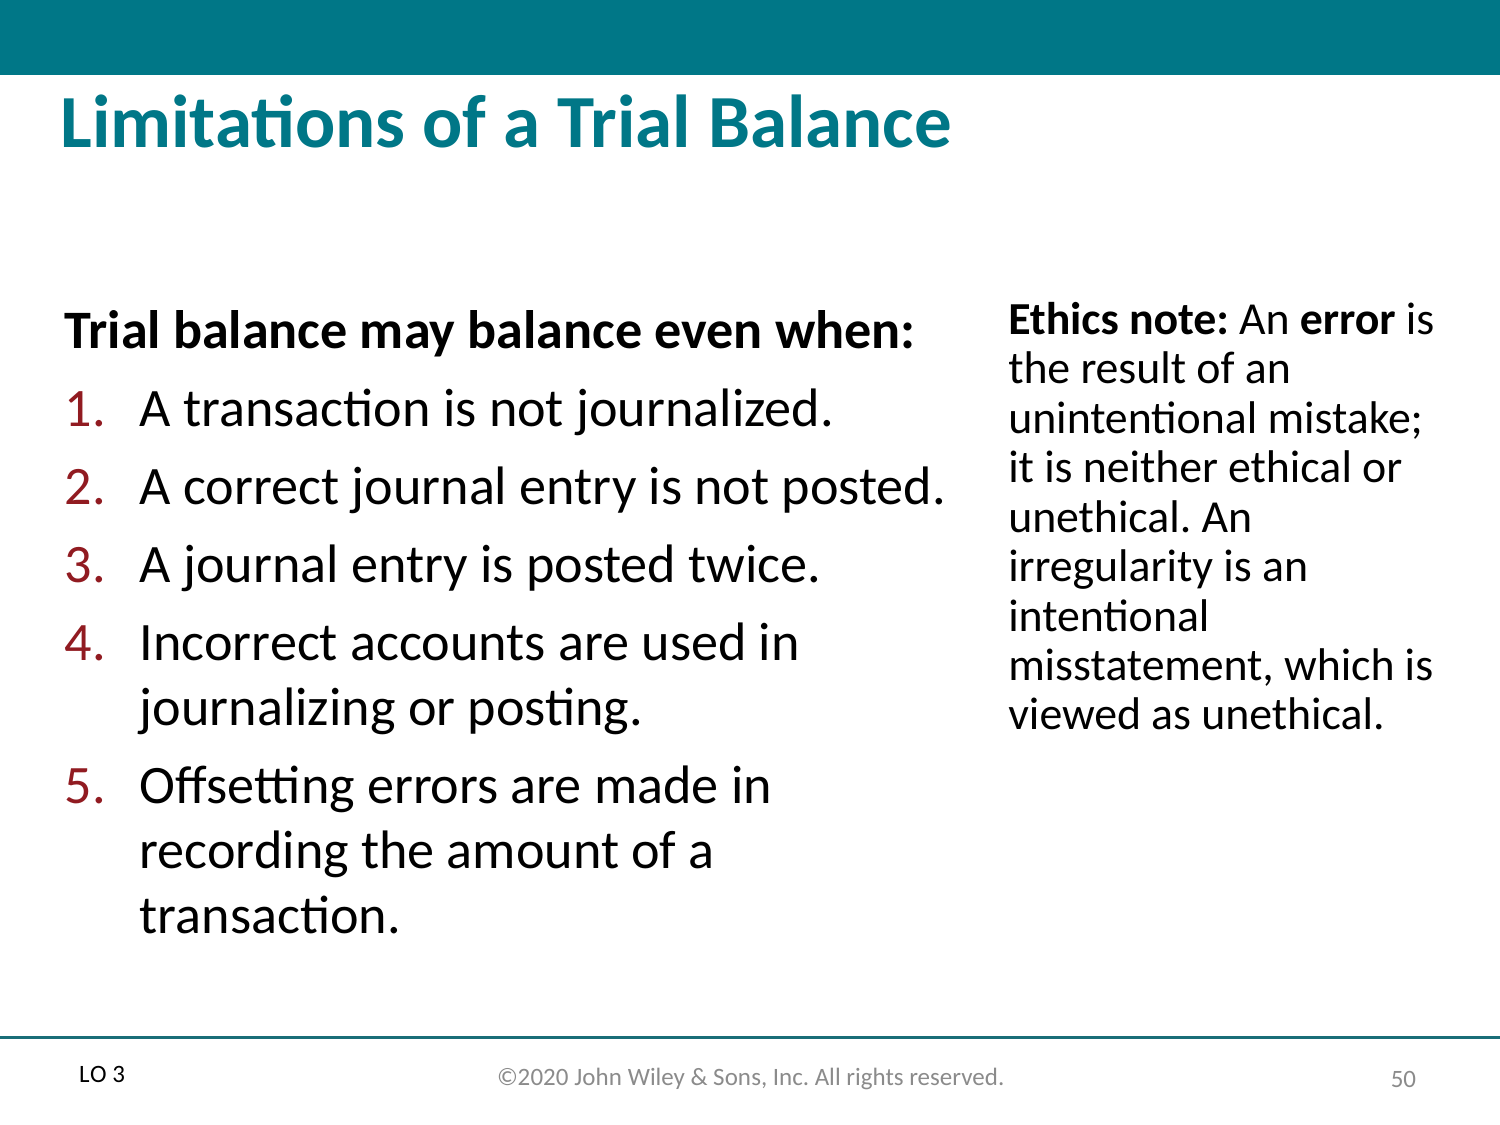

# Limitations of a Trial Balance
Trial balance may balance even when:
A transaction is not journalized.
A correct journal entry is not posted.
A journal entry is posted twice.
Incorrect accounts are used in journalizing or posting.
Offsetting errors are made in recording the amount of a transaction.
Ethics note: An error is the result of an unintentional mistake; it is neither ethical or unethical. An irregularity is an intentional misstatement, which is viewed as unethical.
L O 3